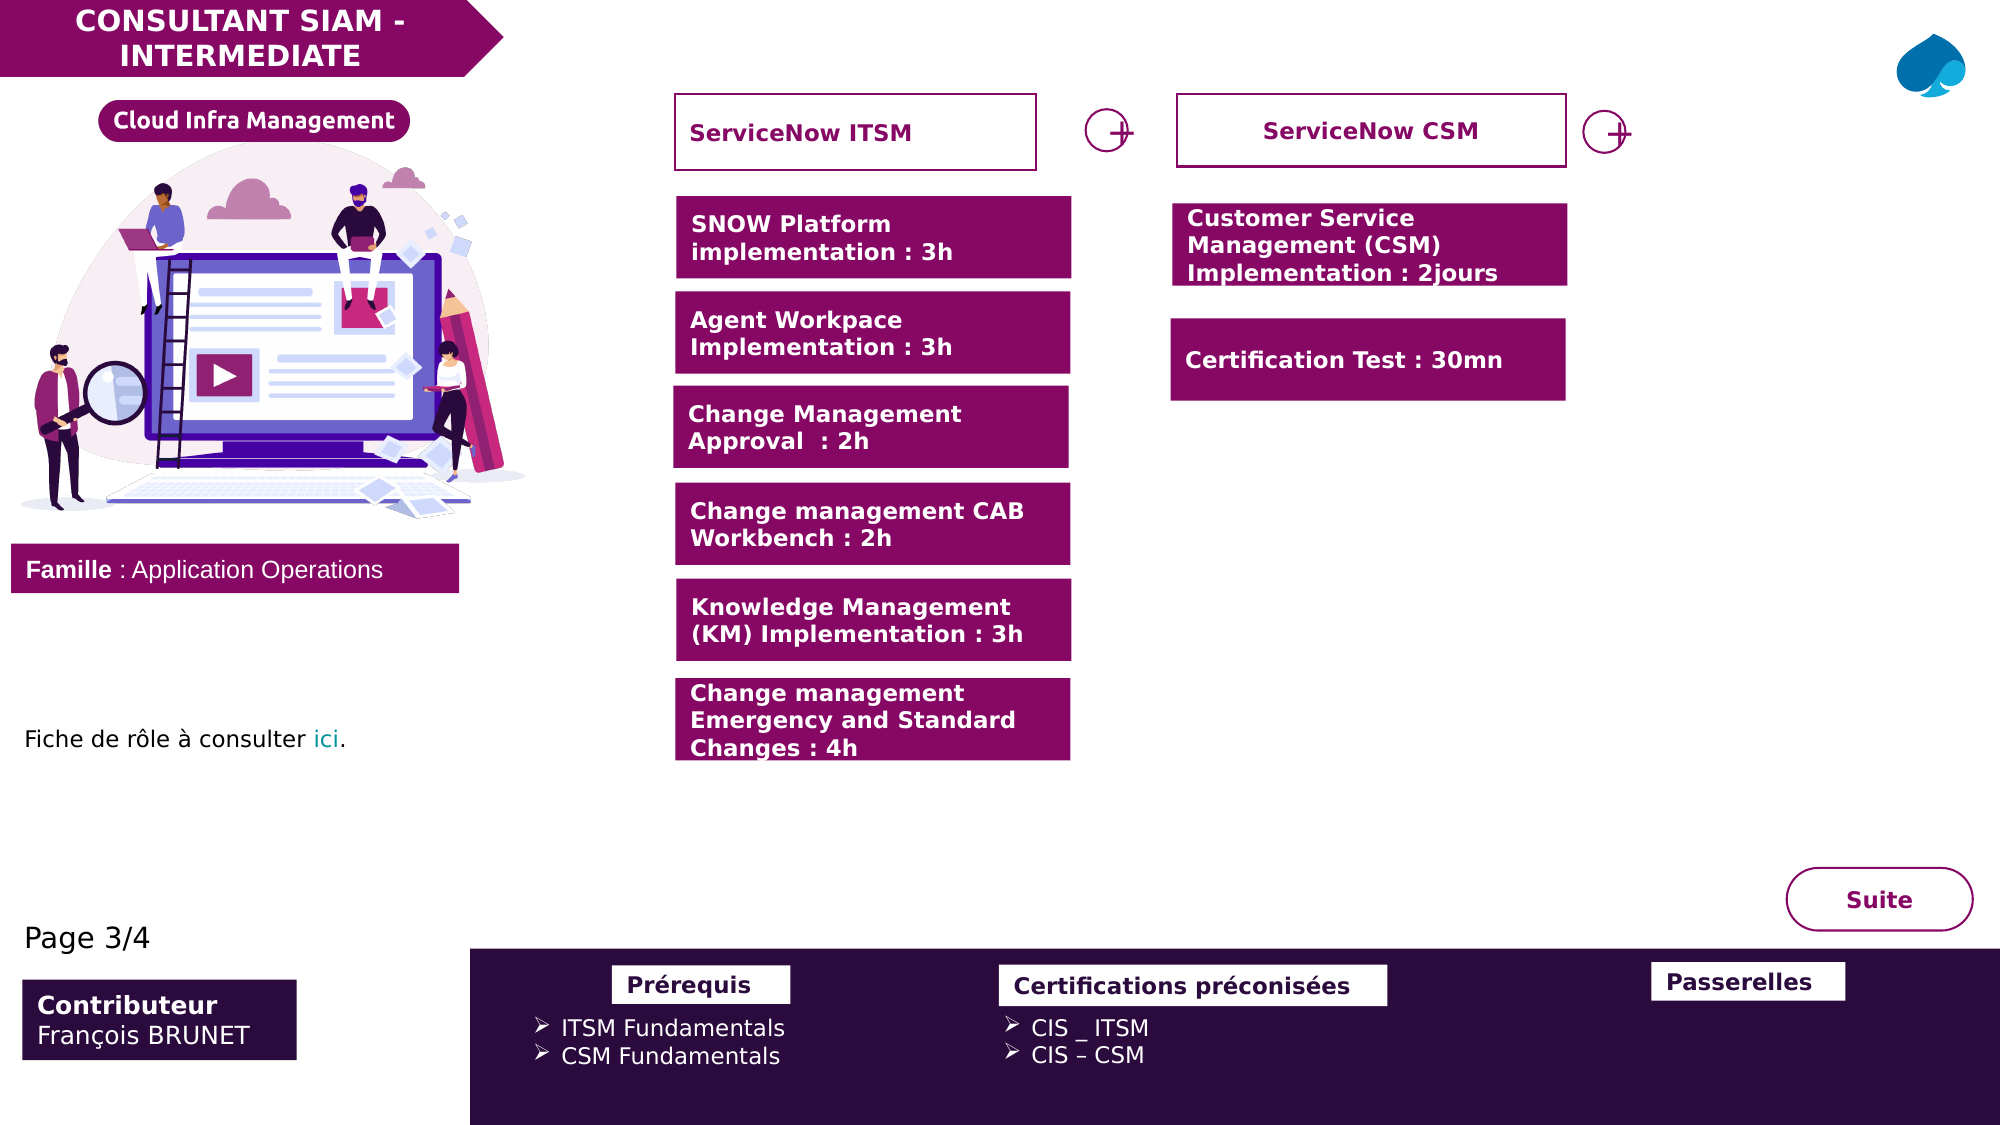

CONSULTANT SIAM - INTERMEDIATE
ServiceNow CSM
ServiceNow ITSM
+
+
SNOW Platform implementation : 3h
Customer Service Management (CSM) Implementation : 2jours
Agent Workpace Implementation : 3h
Certification Test : 30mn
Change Management Approval  : 2h
Change management CAB Workbench : 2h
Knowledge Management (KM) Implementation : 3h
Change management Emergency and Standard Changes : 4h
Fiche de rôle à consulter ici.
Suite
Page 3/4

Passerelles

Certifications préconisées
Prérequis
Contributeur
François BRUNET
CIS _ ITSM
CIS – CSM

ITSM Fundamentals
CSM Fundamentals